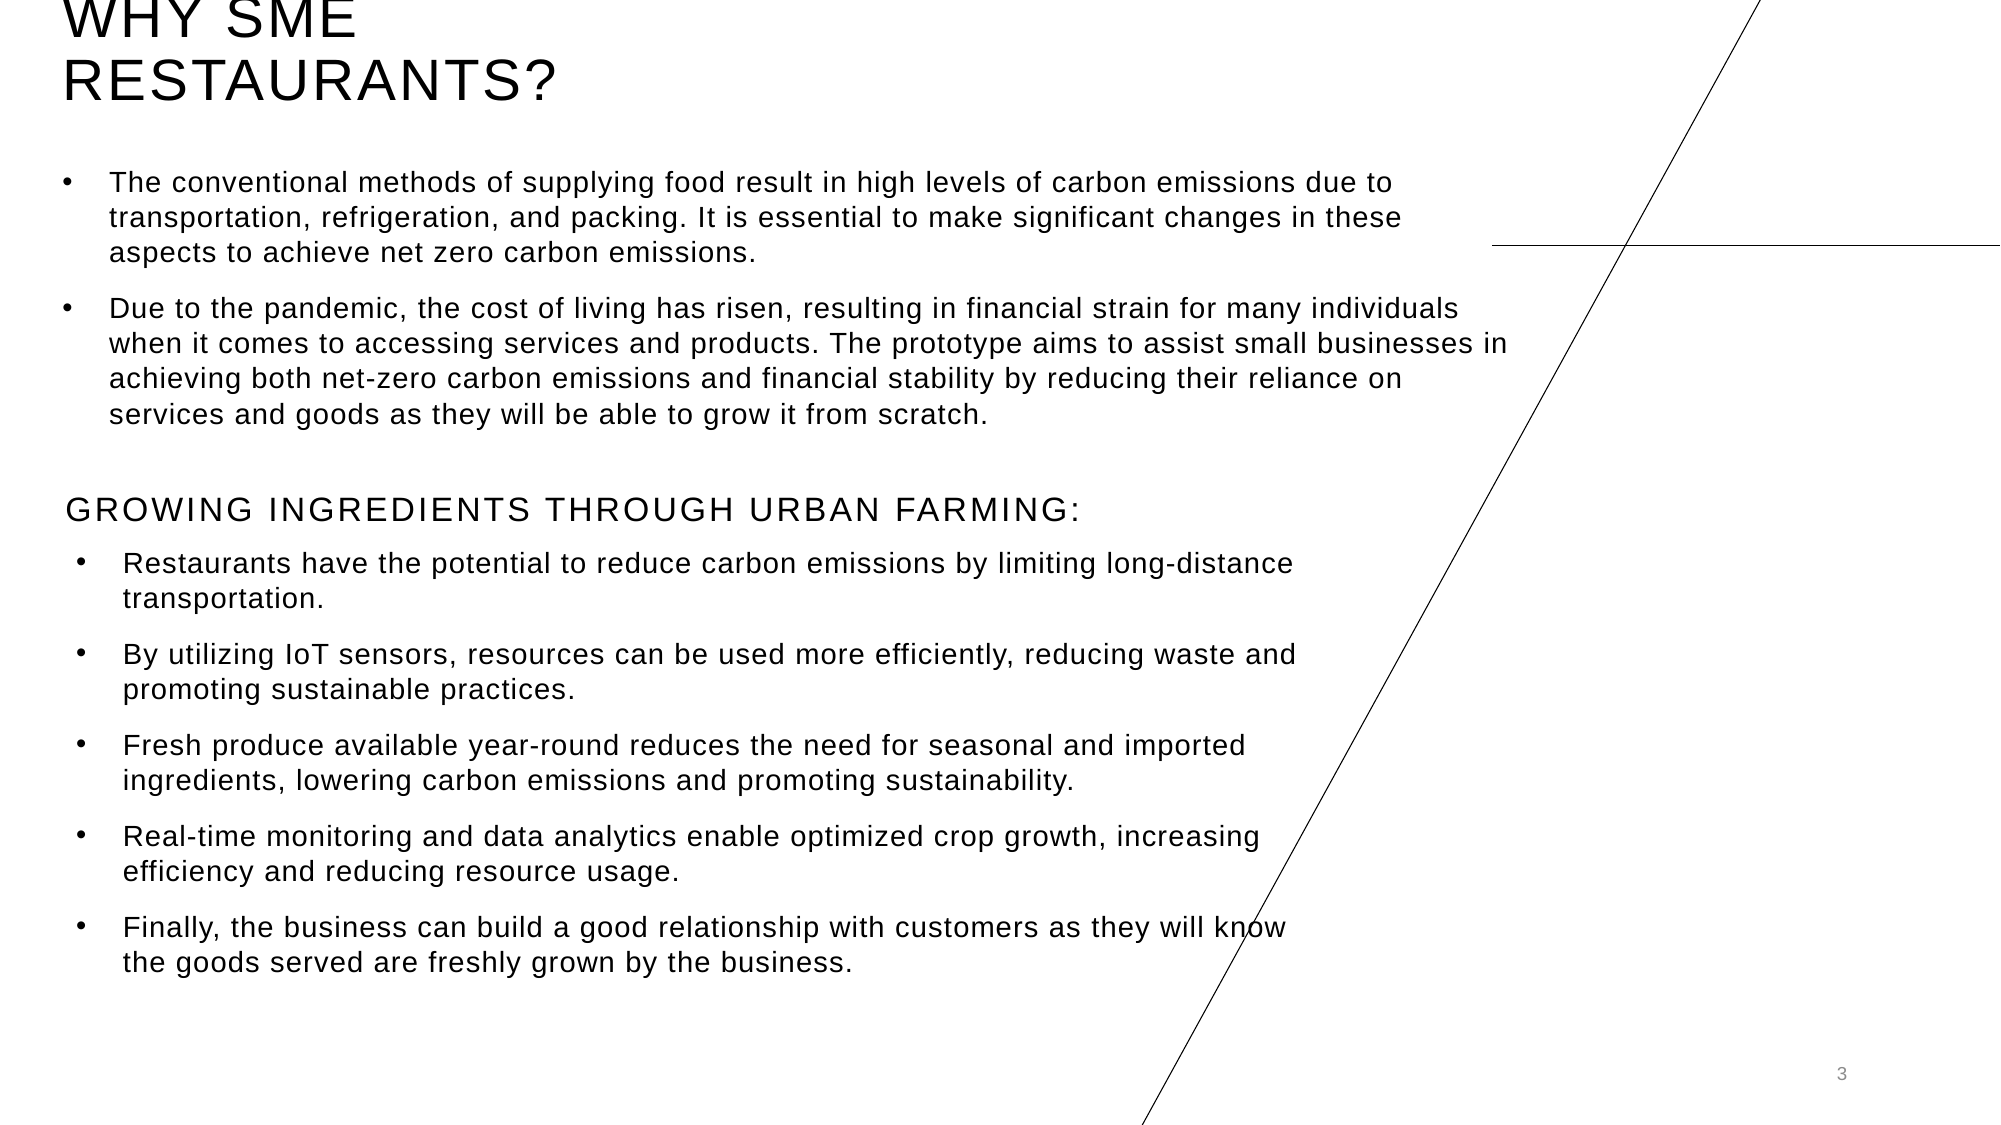

# Why SME restaurants?
The conventional methods of supplying food result in high levels of carbon emissions due to transportation, refrigeration, and packing. It is essential to make significant changes in these aspects to achieve net zero carbon emissions.
Due to the pandemic, the cost of living has risen, resulting in financial strain for many individuals when it comes to accessing services and products. The prototype aims to assist small businesses in achieving both net-zero carbon emissions and financial stability by reducing their reliance on services and goods as they will be able to grow it from scratch.
Growing ingredients through urban farming:
Restaurants have the potential to reduce carbon emissions by limiting long-distance transportation.
By utilizing IoT sensors, resources can be used more efficiently, reducing waste and promoting sustainable practices.
Fresh produce available year-round reduces the need for seasonal and imported ingredients, lowering carbon emissions and promoting sustainability.
Real-time monitoring and data analytics enable optimized crop growth, increasing efficiency and reducing resource usage.
Finally, the business can build a good relationship with customers as they will know the goods served are freshly grown by the business.
3